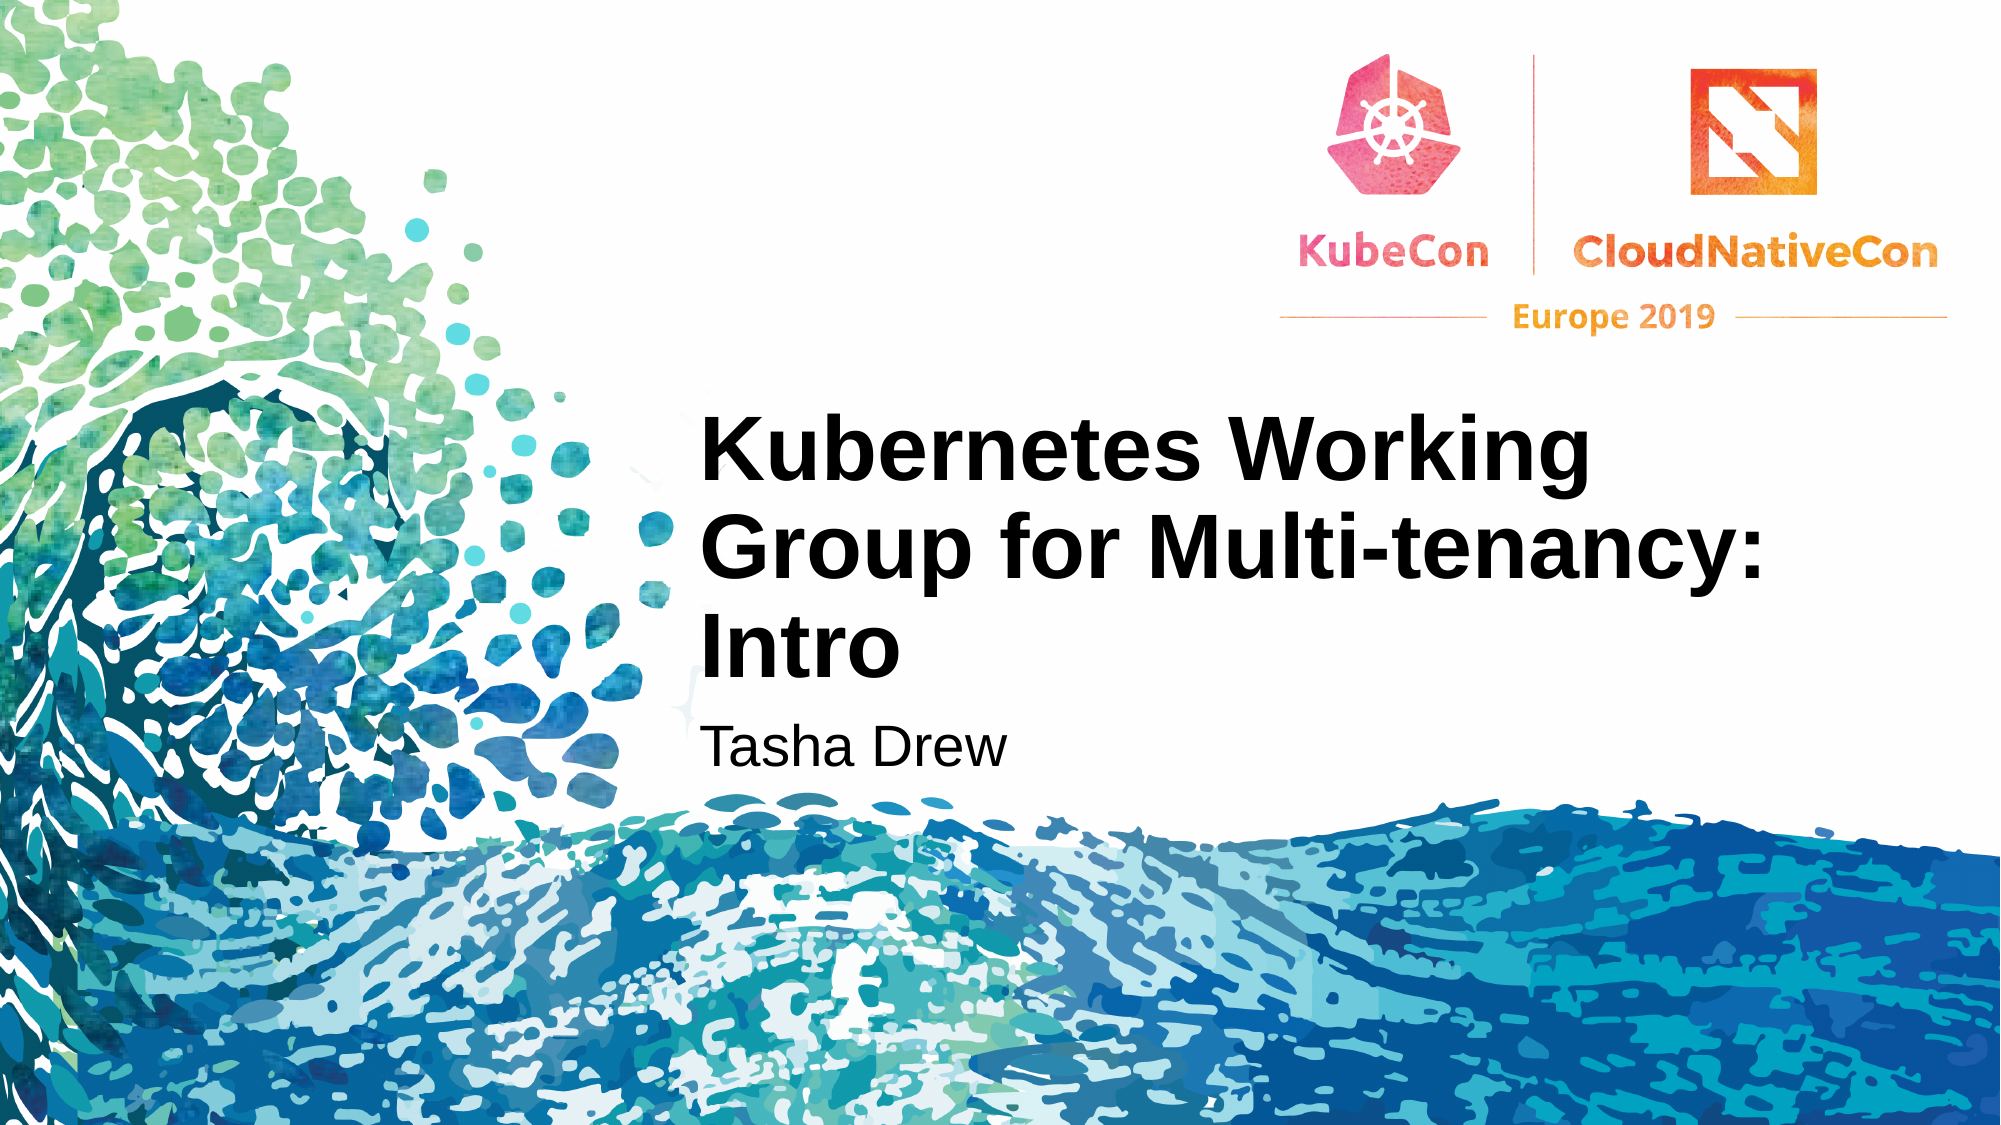

Kubernetes Working Group for Multi-tenancy: Intro
Tasha Drew